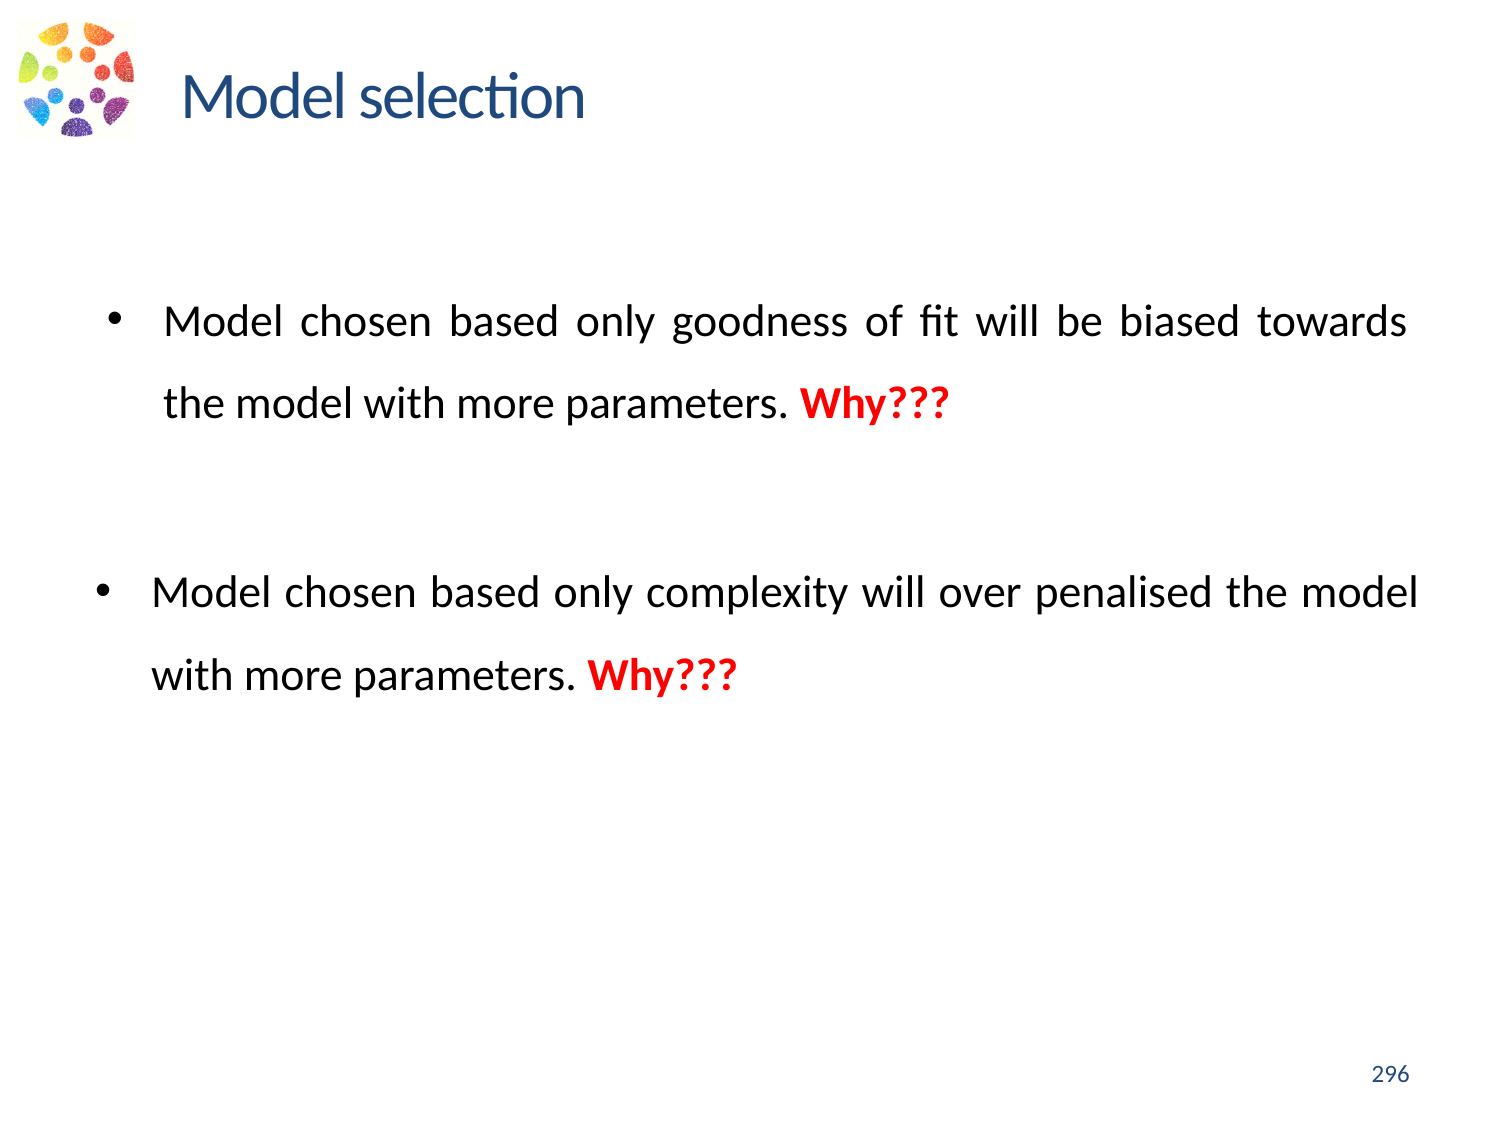

Model selection
Model chosen based only goodness of fit will be biased towards the model with more parameters. Why???
Model chosen based only complexity will over penalised the model with more parameters. Why???

296